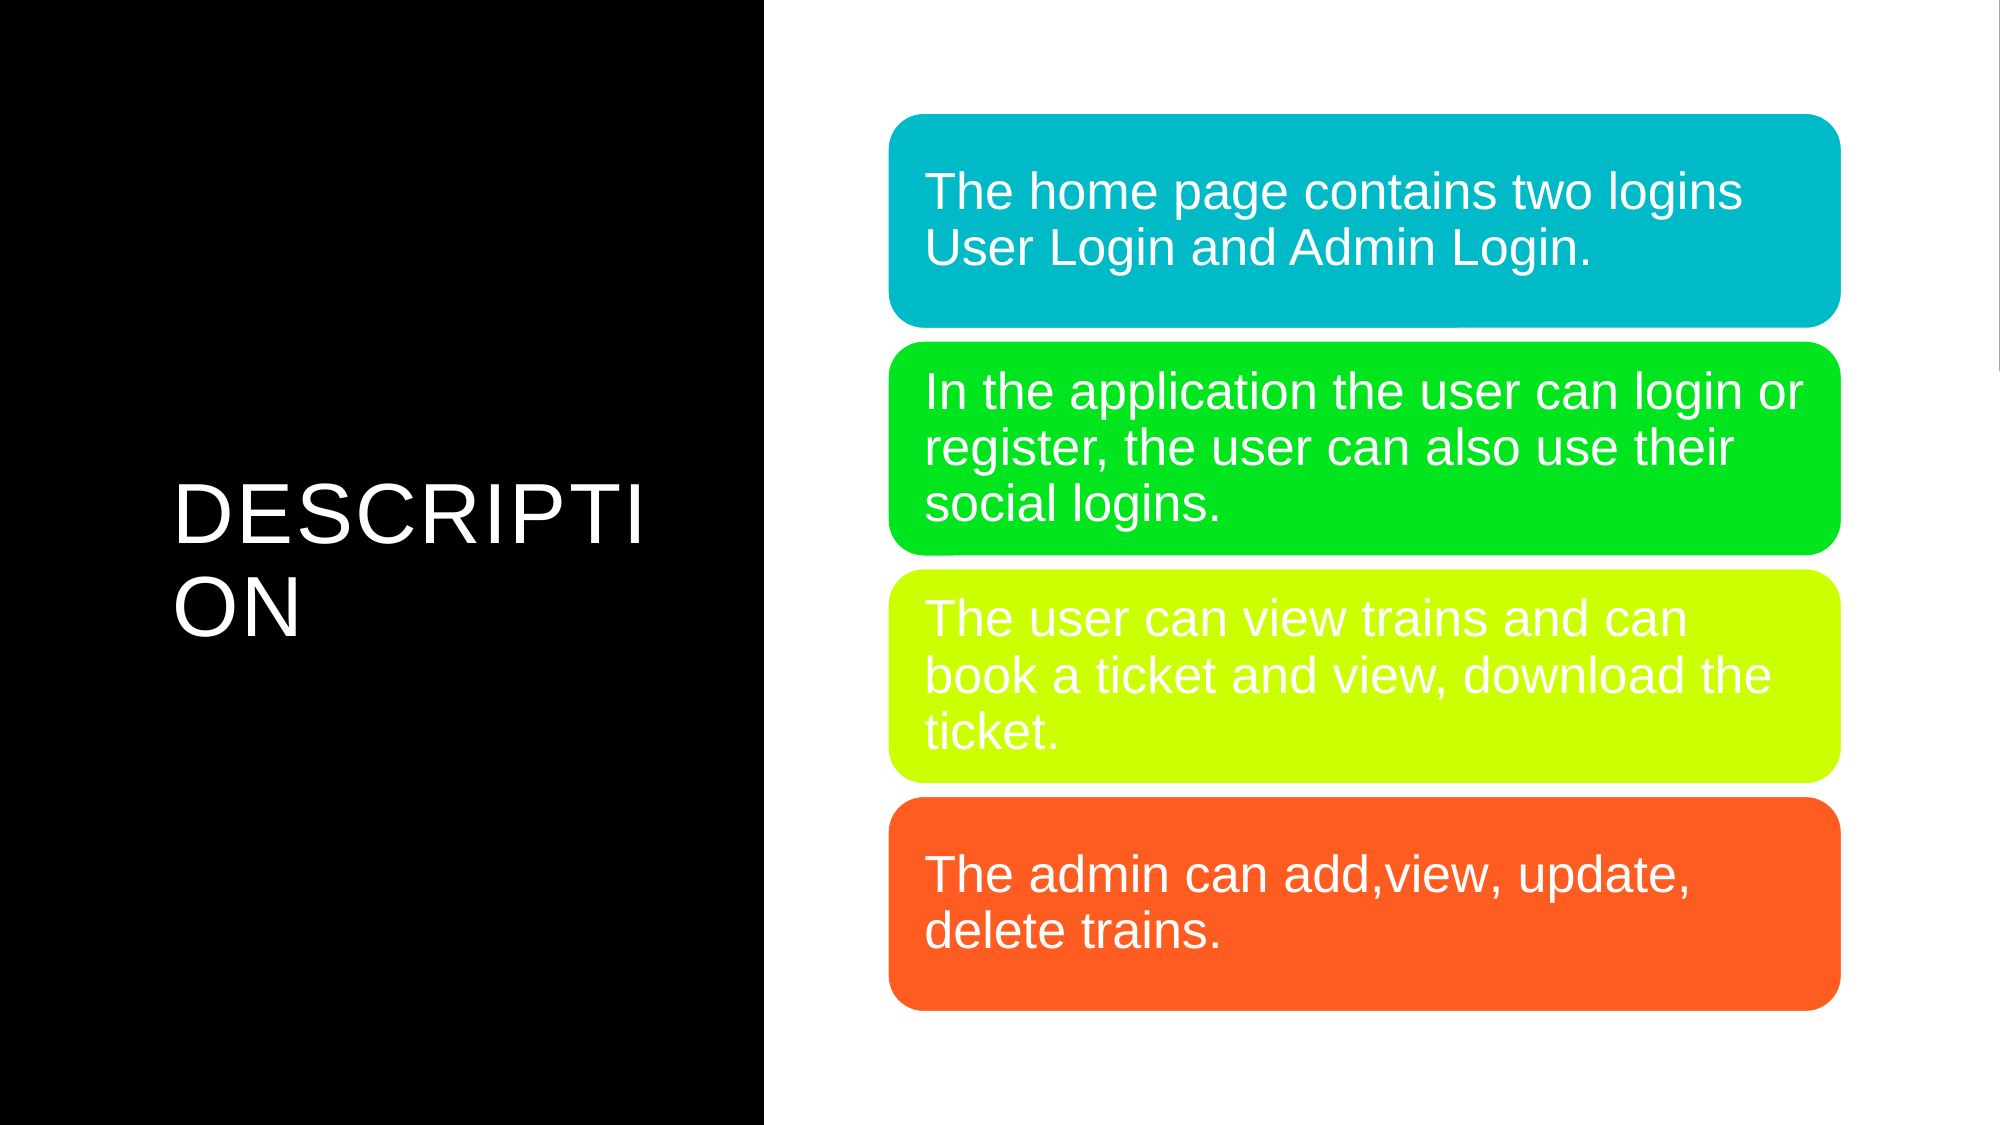

# Description
The home page contains two logins User Login and Admin Login.
In the application the user can login or register, the user can also use their social logins.
The user can view trains and can book a ticket and view, download the ticket.
The admin can add,view, update, delete trains.